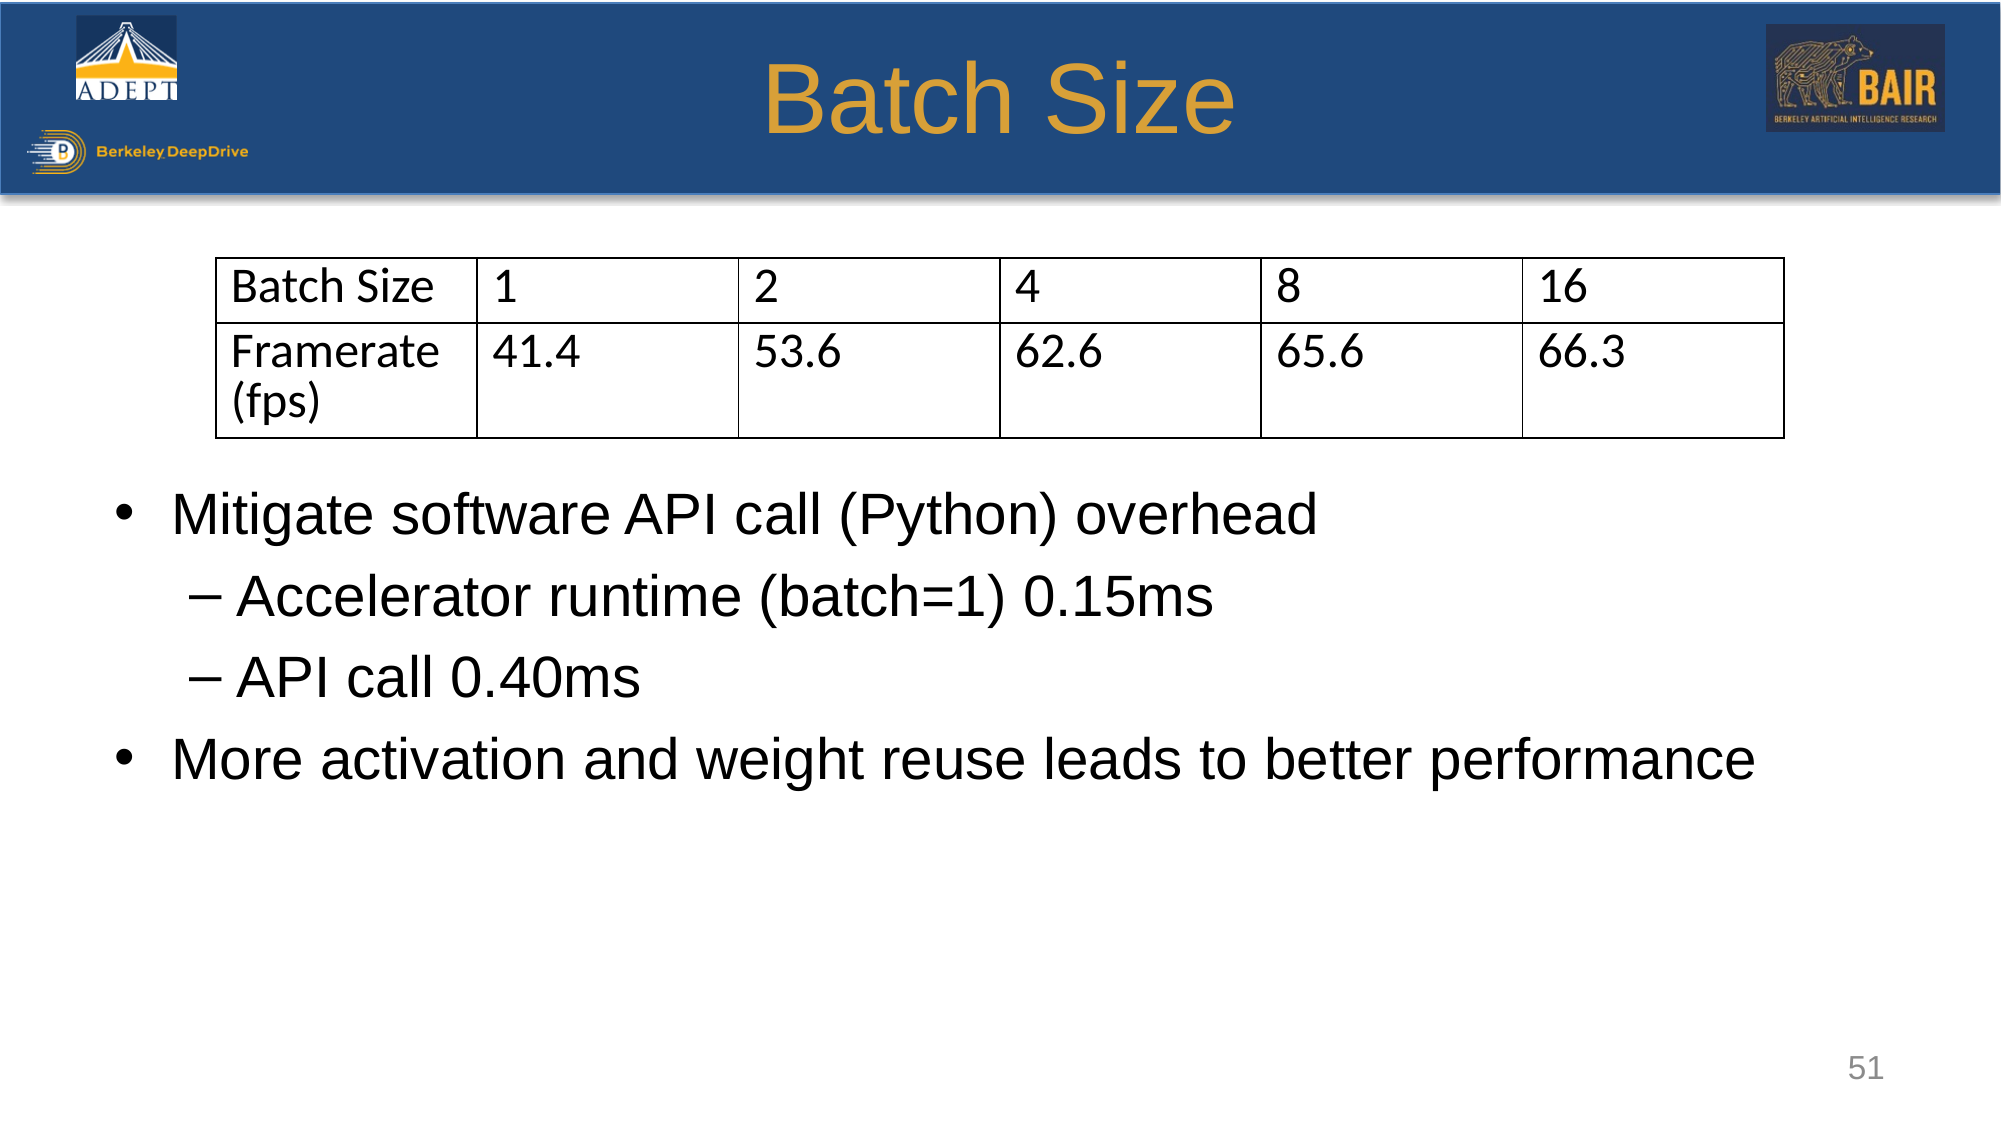

# Batch Size

Mitigate software API call (Python) overhead
Accelerator runtime (batch=1) 0.15ms
API call 0.40ms
More activation and weight reuse leads to better performance

| Batch Size | 1 | 2 | 4 | 8 | 16 |
| --- | --- | --- | --- | --- | --- |
| Framerate (fps) | 41.4 | 53.6 | 62.6 | 65.6 | 66.3 |
51